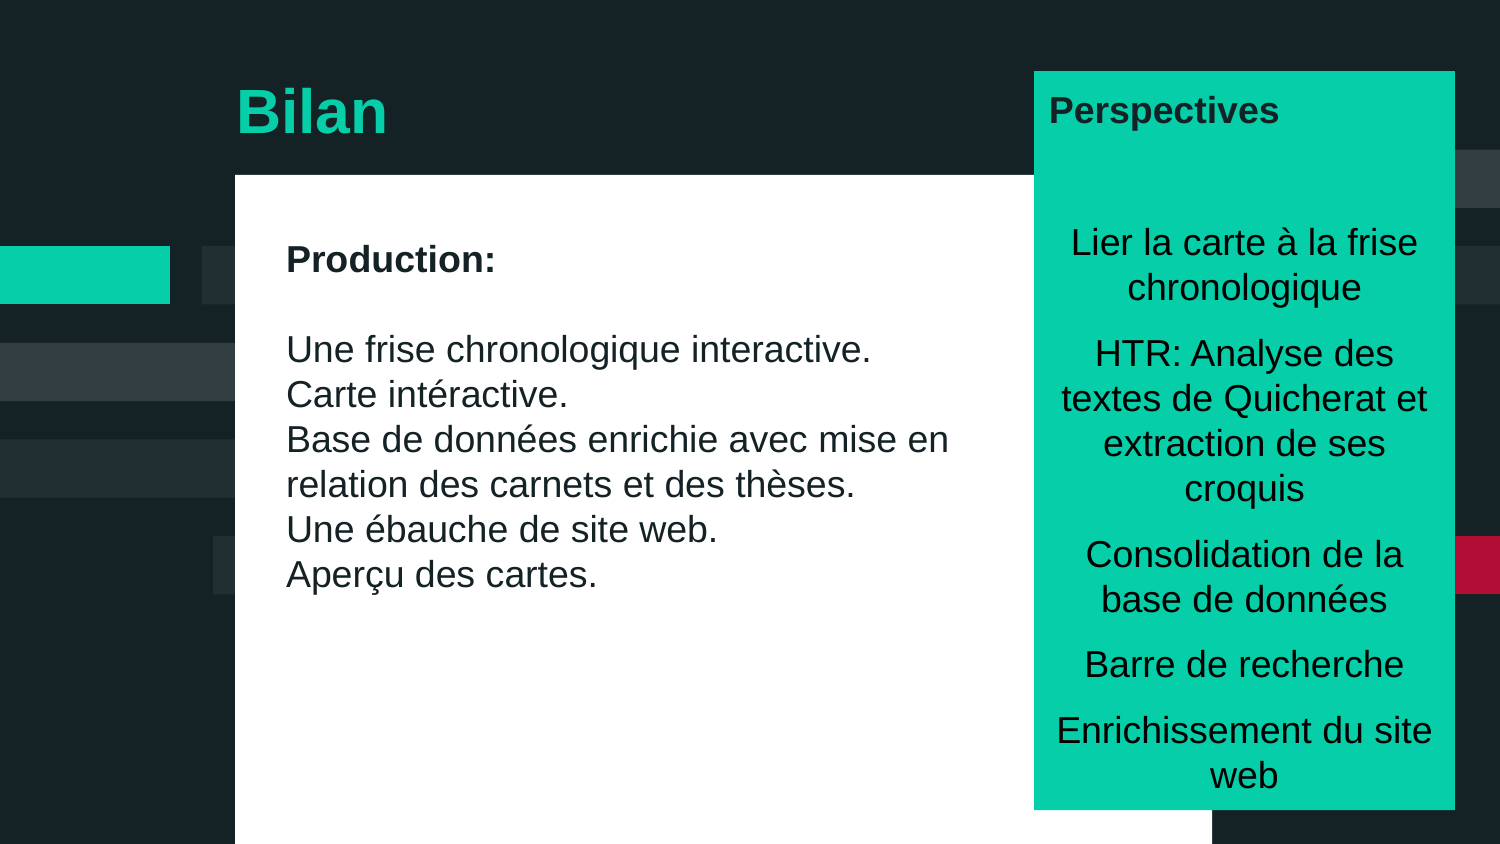

Bilan
Perspectives

Lier la carte à la frise chronologique
HTR: Analyse des textes de Quicherat et extraction de ses croquis
Consolidation de la base de données
Barre de recherche
Enrichissement du site web

Production:

Une frise chronologique interactive.
Carte intéractive.
Base de données enrichie avec mise en relation des carnets et des thèses.
Une ébauche de site web.
Aperçu des cartes.